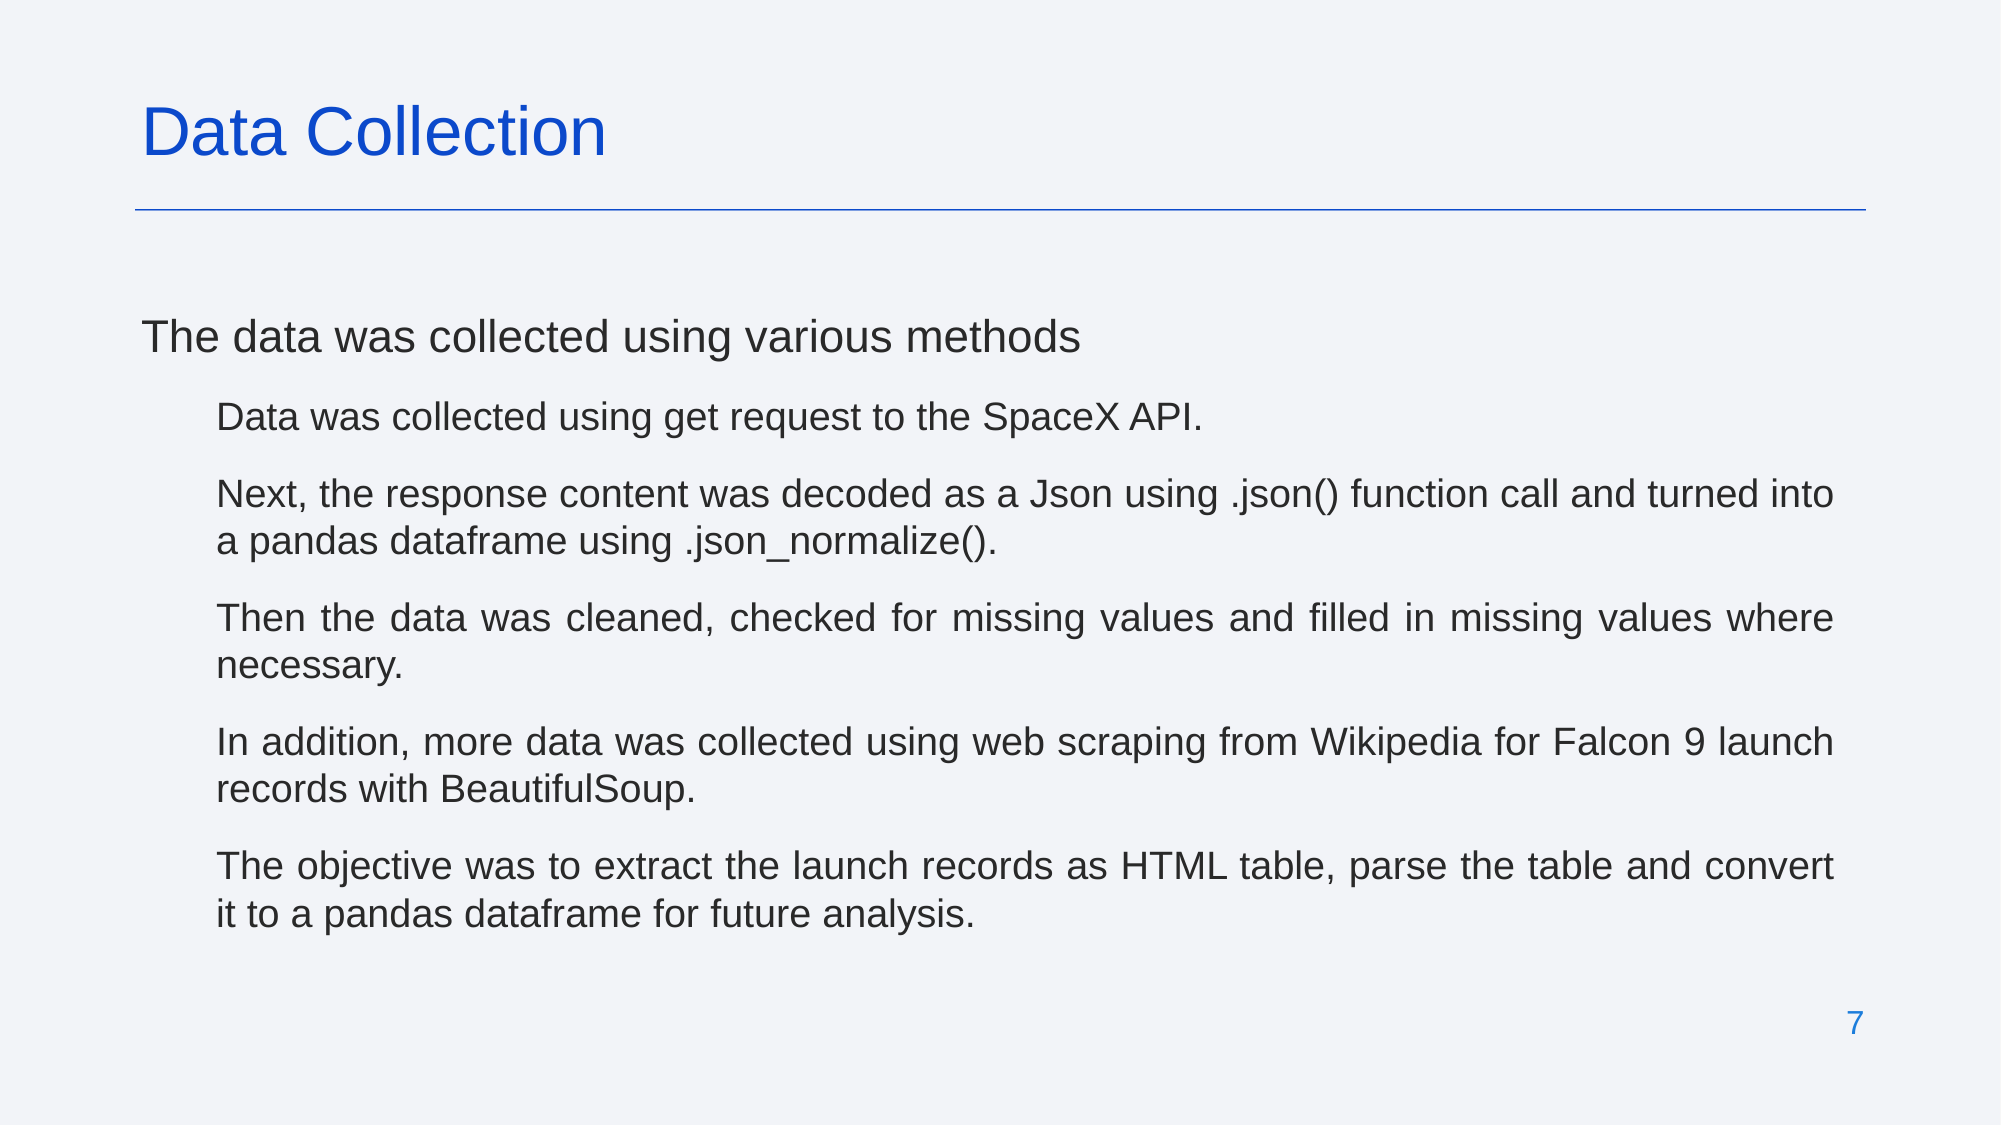

Data Collection
The data was collected using various methods
Data was collected using get request to the SpaceX API.
Next, the response content was decoded as a Json using .json() function call and turned into a pandas dataframe using .json_normalize().
Then the data was cleaned, checked for missing values and filled in missing values where necessary.
In addition, more data was collected using web scraping from Wikipedia for Falcon 9 launch records with BeautifulSoup.
The objective was to extract the launch records as HTML table, parse the table and convert it to a pandas dataframe for future analysis.

7